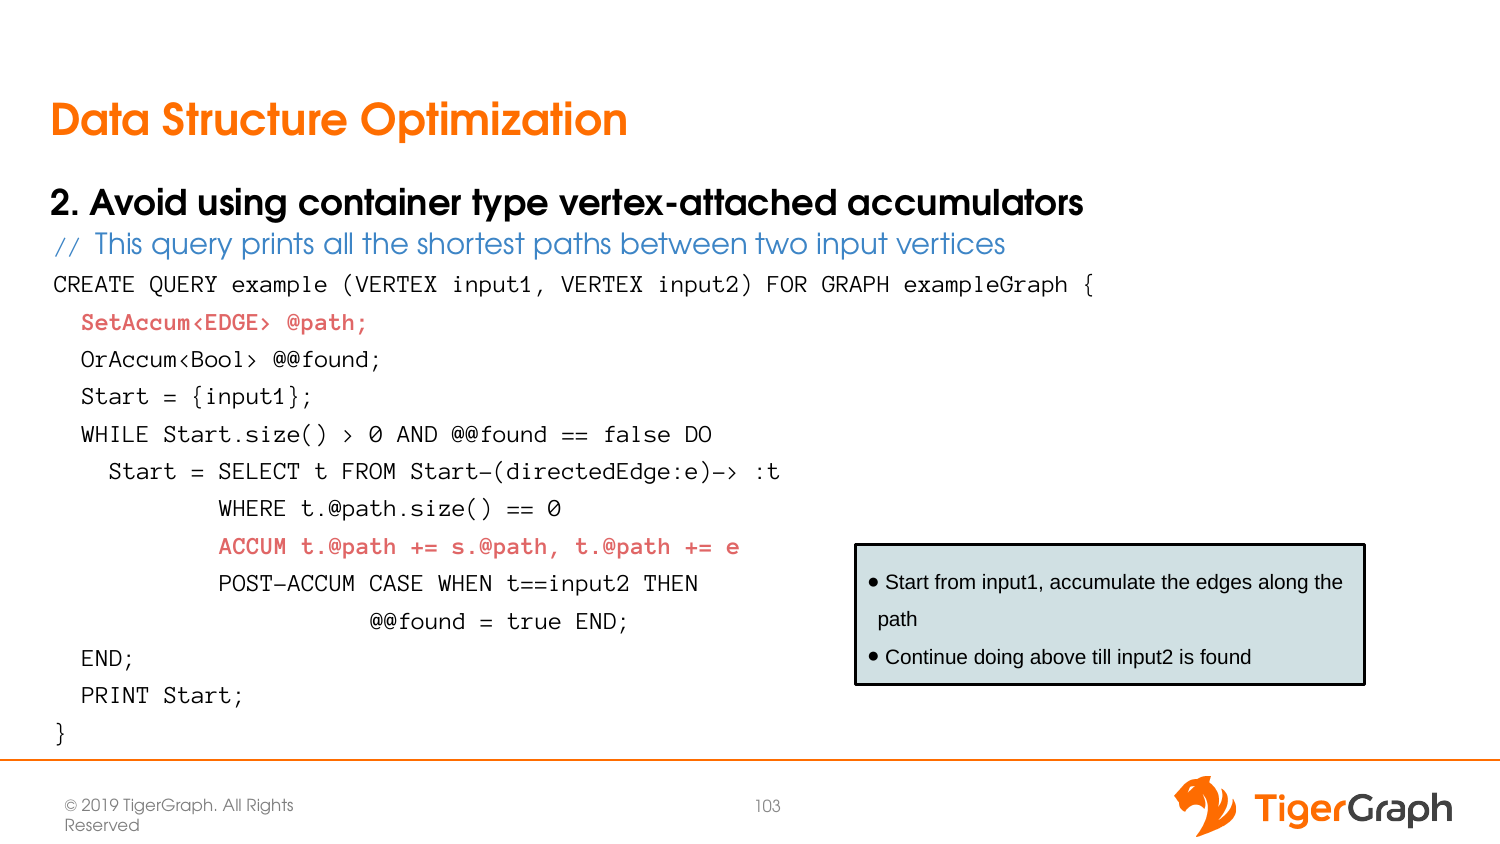

# Data Structure Optimization
2. Avoid using container type vertex-attached accumulators

// This query prints all the shortest paths between two input vertices
CREATE QUERY example (VERTEX input1, VERTEX input2) FOR GRAPH exampleGraph {
  SetAccum<EDGE> @path;
  OrAccum<Bool> @@found;
  Start = {input1};
  WHILE Start.size() > 0 AND @@found == false DO
    Start = SELECT t FROM Start-(directedEdge:e)-> :t
            WHERE t.@path.size() == 0
            ACCUM t.@path += s.@path, t.@path += e
            POST-ACCUM CASE WHEN t==input2 THEN
                       @@found = true END;
  END;
  PRINT Start;
}
 Start from input1, accumulate the edges along the path
 Continue doing above till input2 is found
103